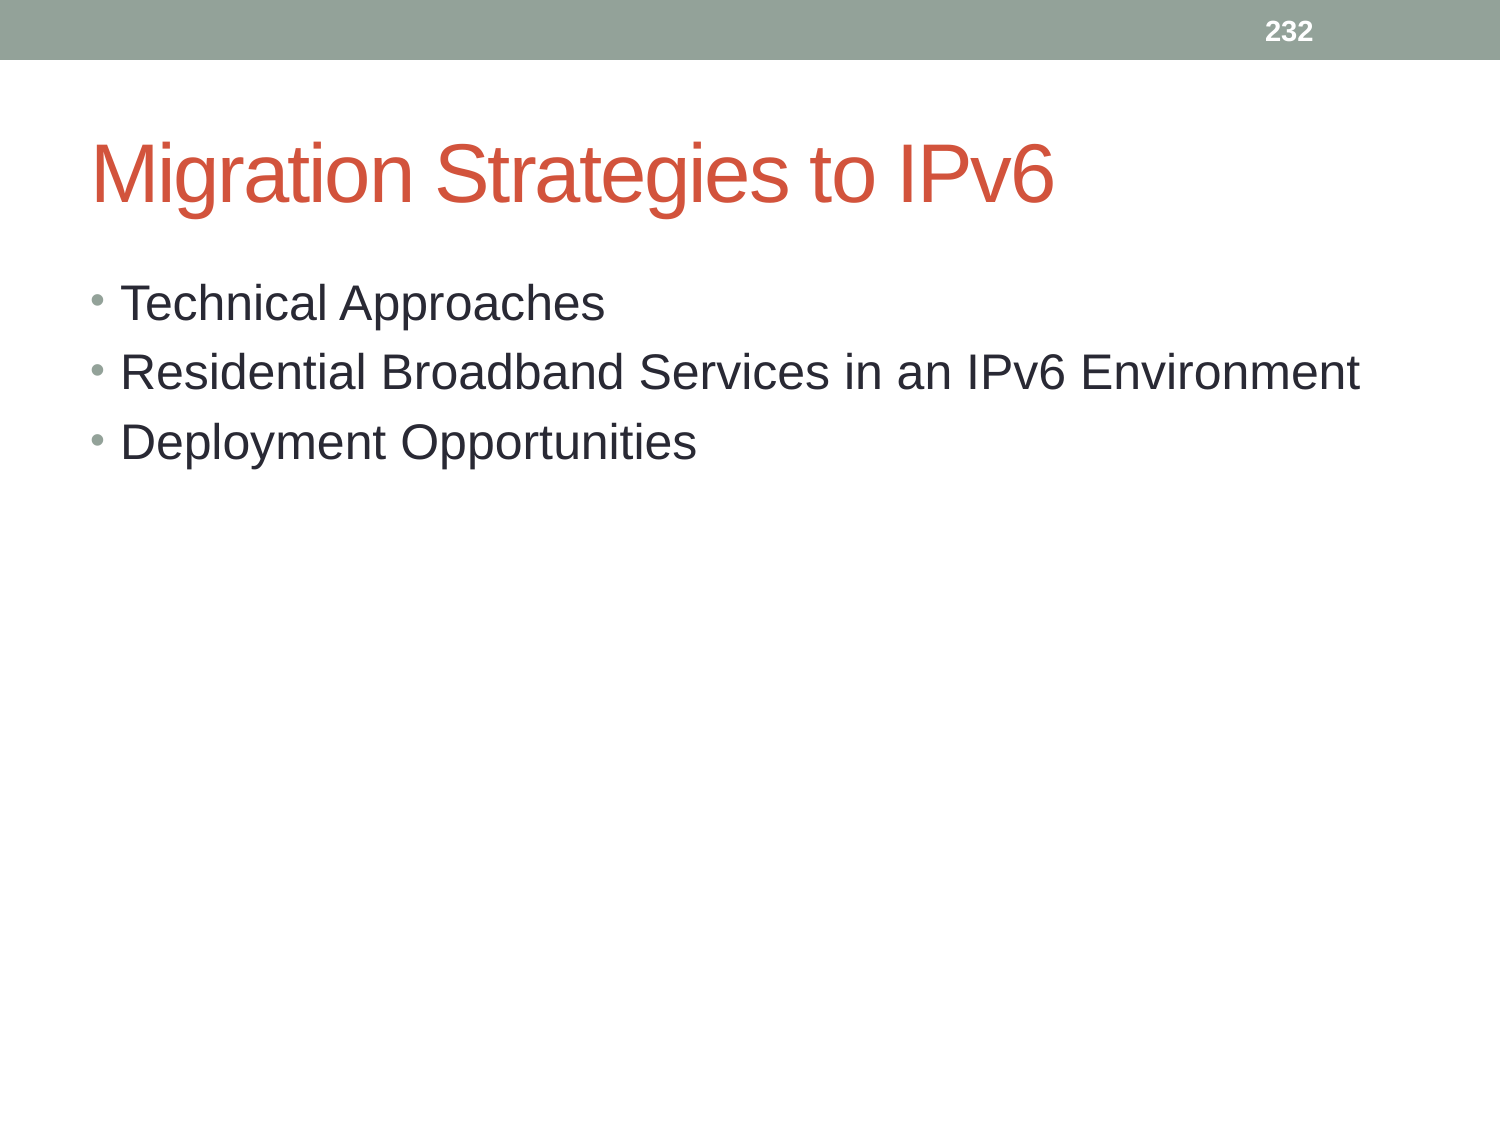

232
# Migration Strategies to IPv6
Technical Approaches
Residential Broadband Services in an IPv6 Environment
Deployment Opportunities